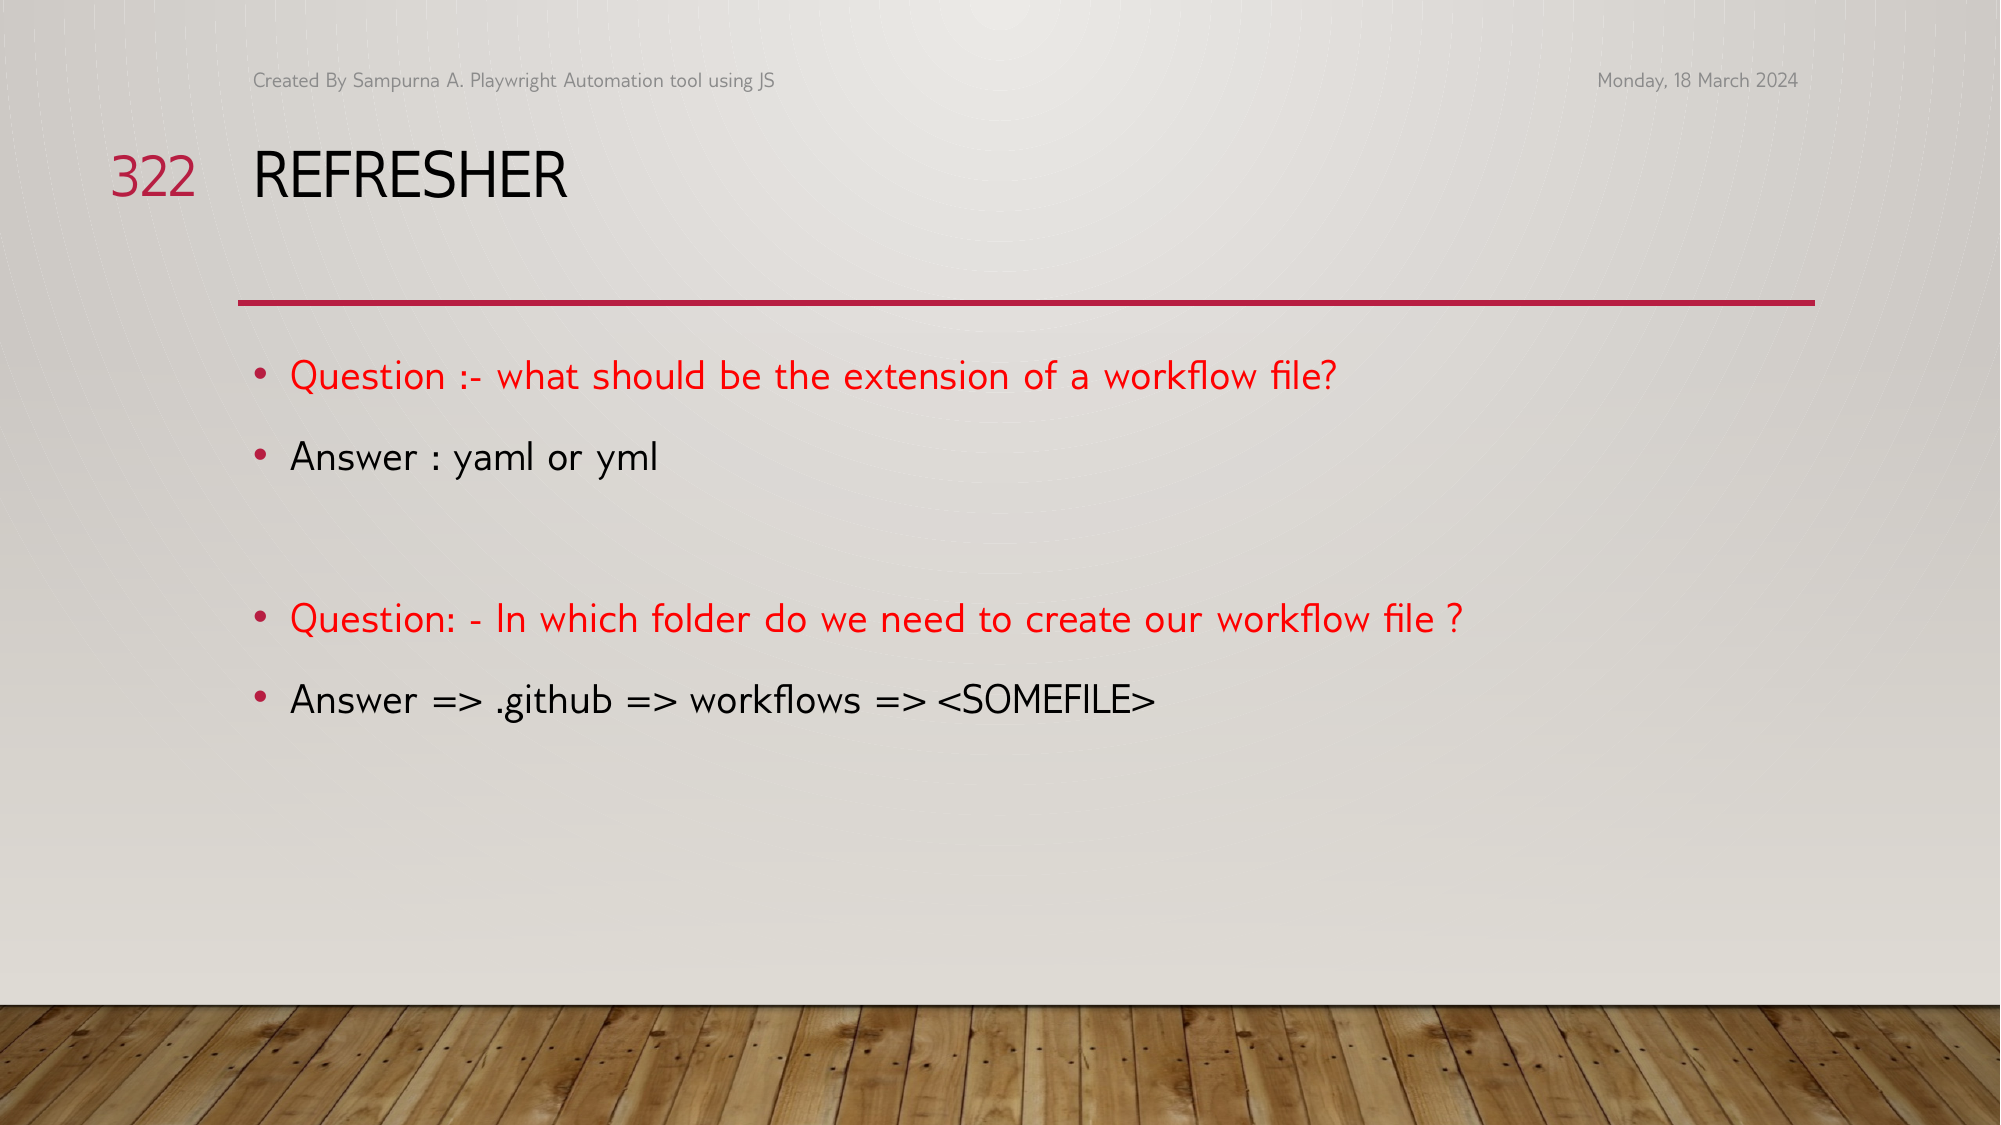

Created By Sampurna A. Playwright Automation tool using JS
Monday, 18 March 2024
322
# REFRESHER
Question :- what should be the extension of a workflow file?
Answer : yaml or yml

Question: - In which folder do we need to create our workflow file ?
Answer => .github => workflows => <SOMEFILE>